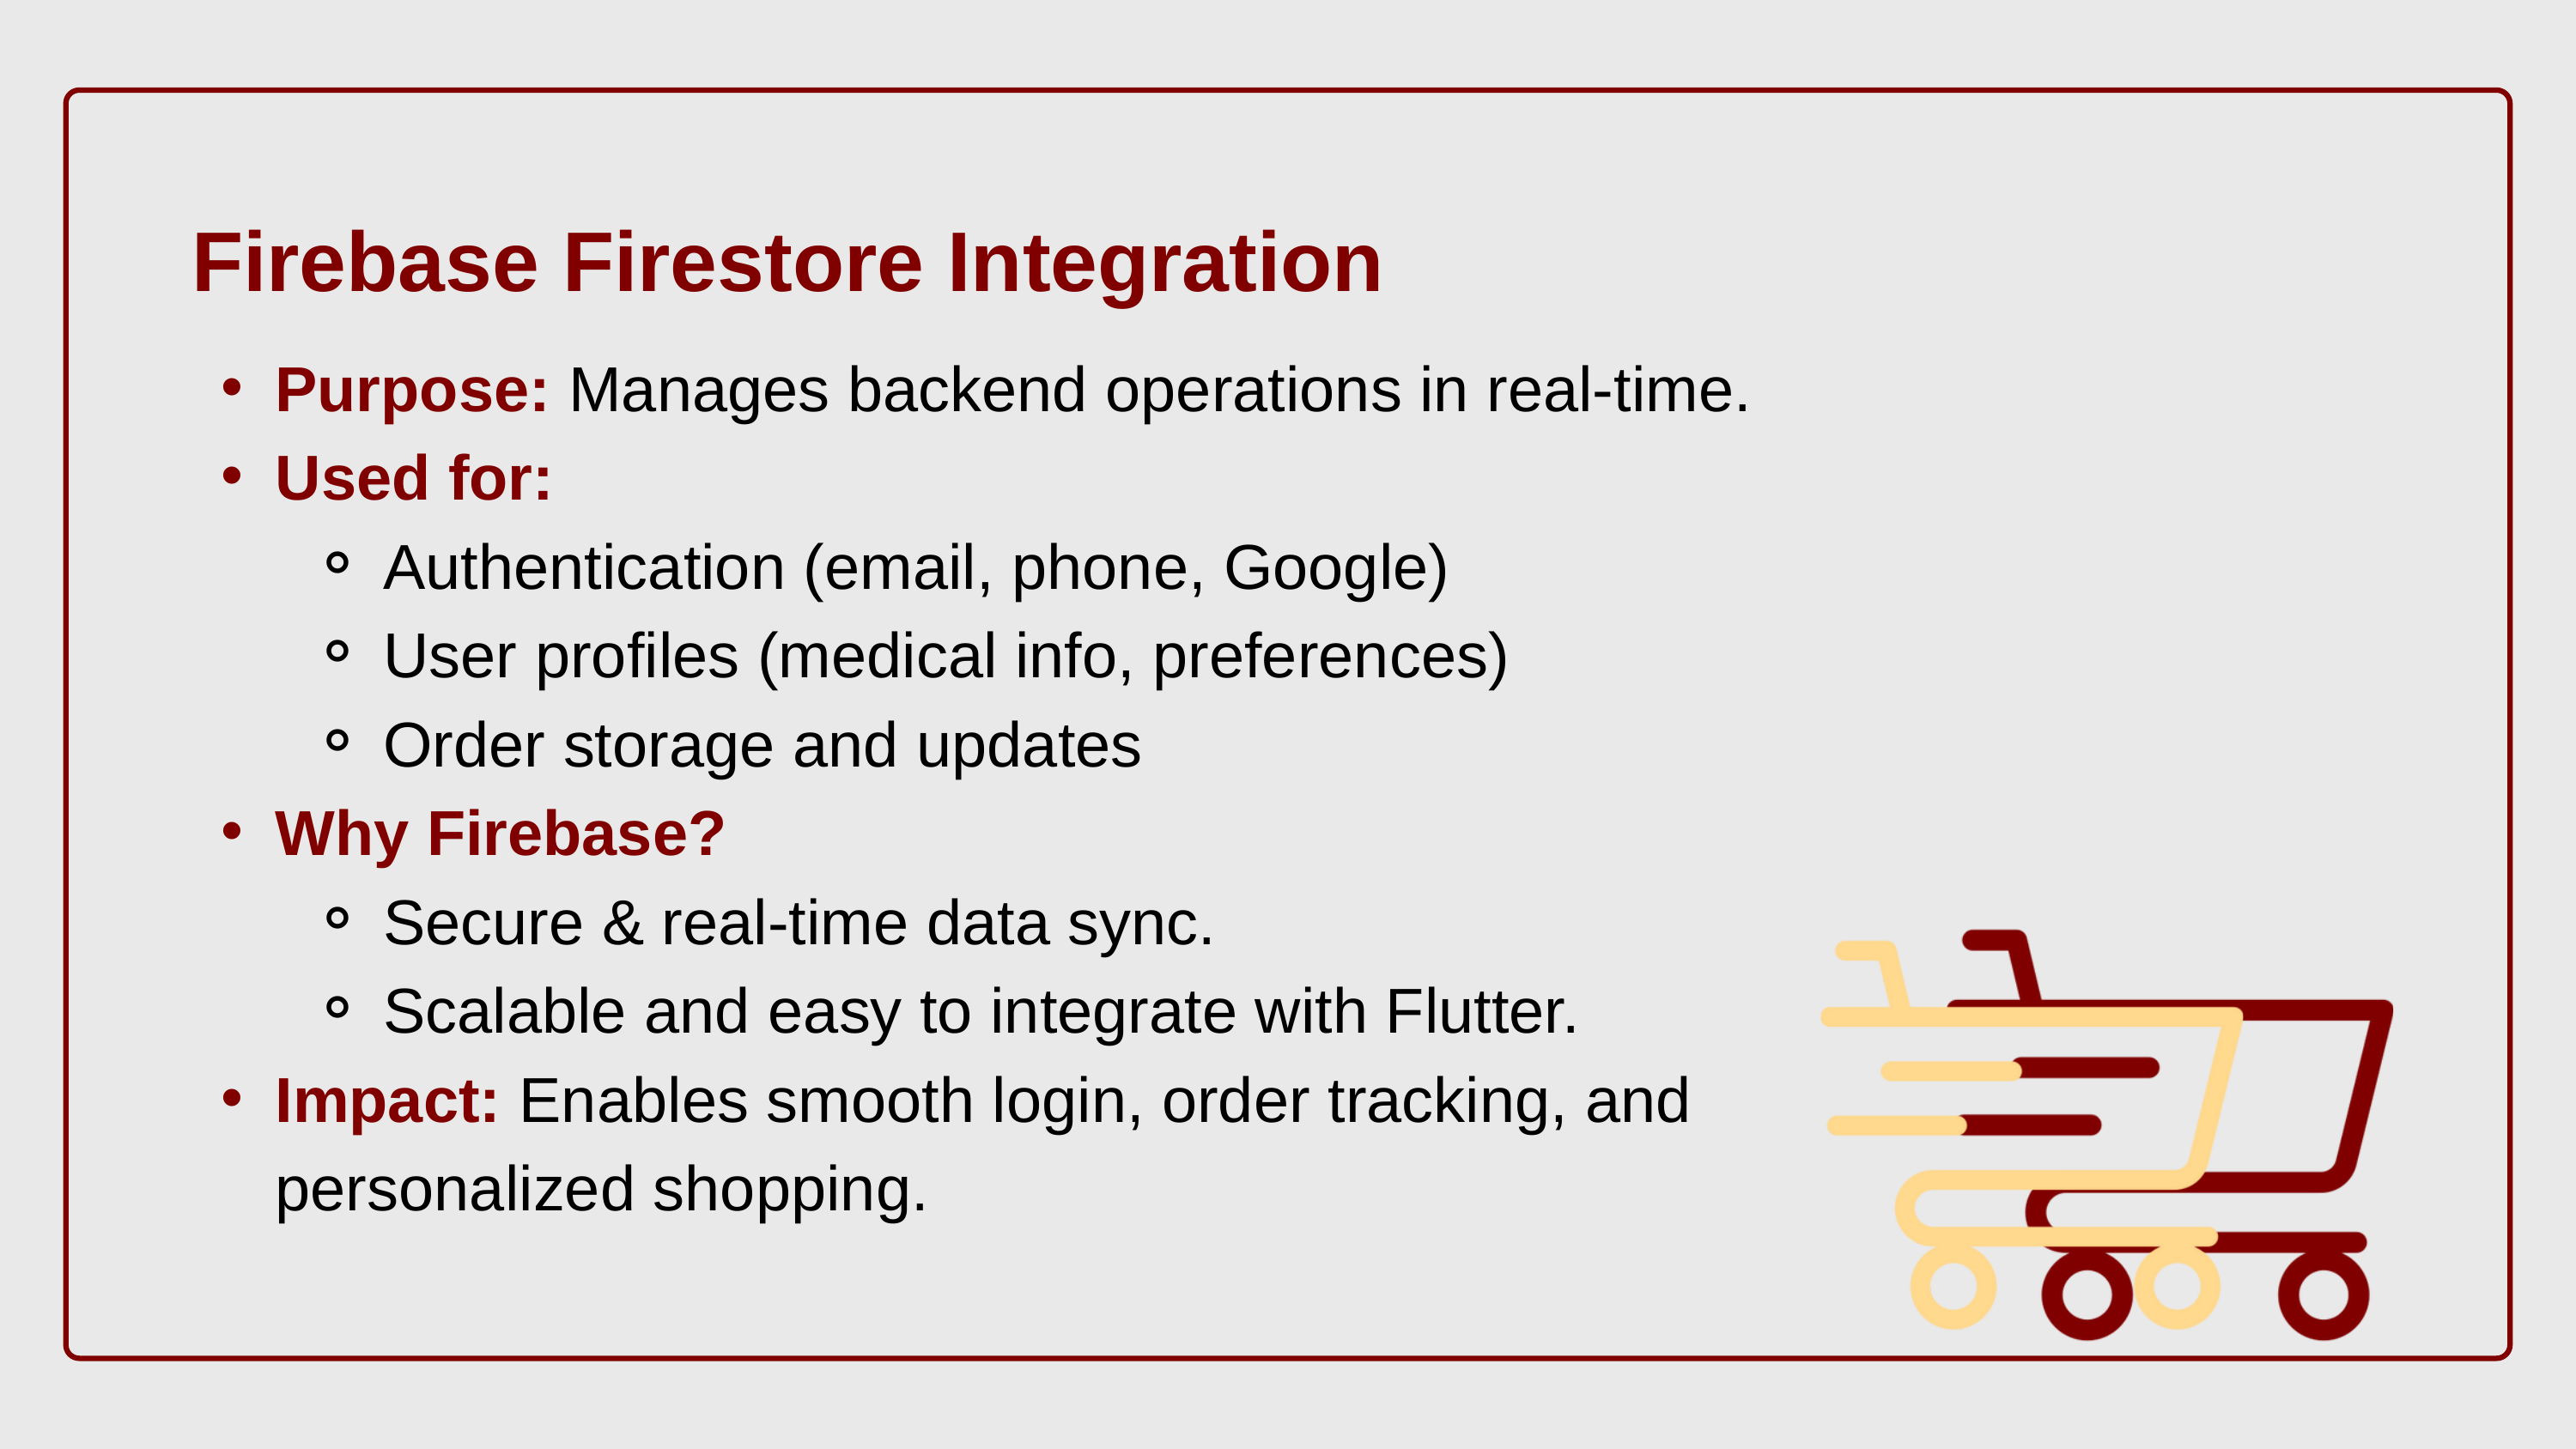

Firebase Firestore Integration
Purpose: Manages backend operations in real-time.
Used for:
Authentication (email, phone, Google)
User profiles (medical info, preferences)
Order storage and updates
Why Firebase?
Secure & real-time data sync.
Scalable and easy to integrate with Flutter.
Impact: Enables smooth login, order tracking, and personalized shopping.